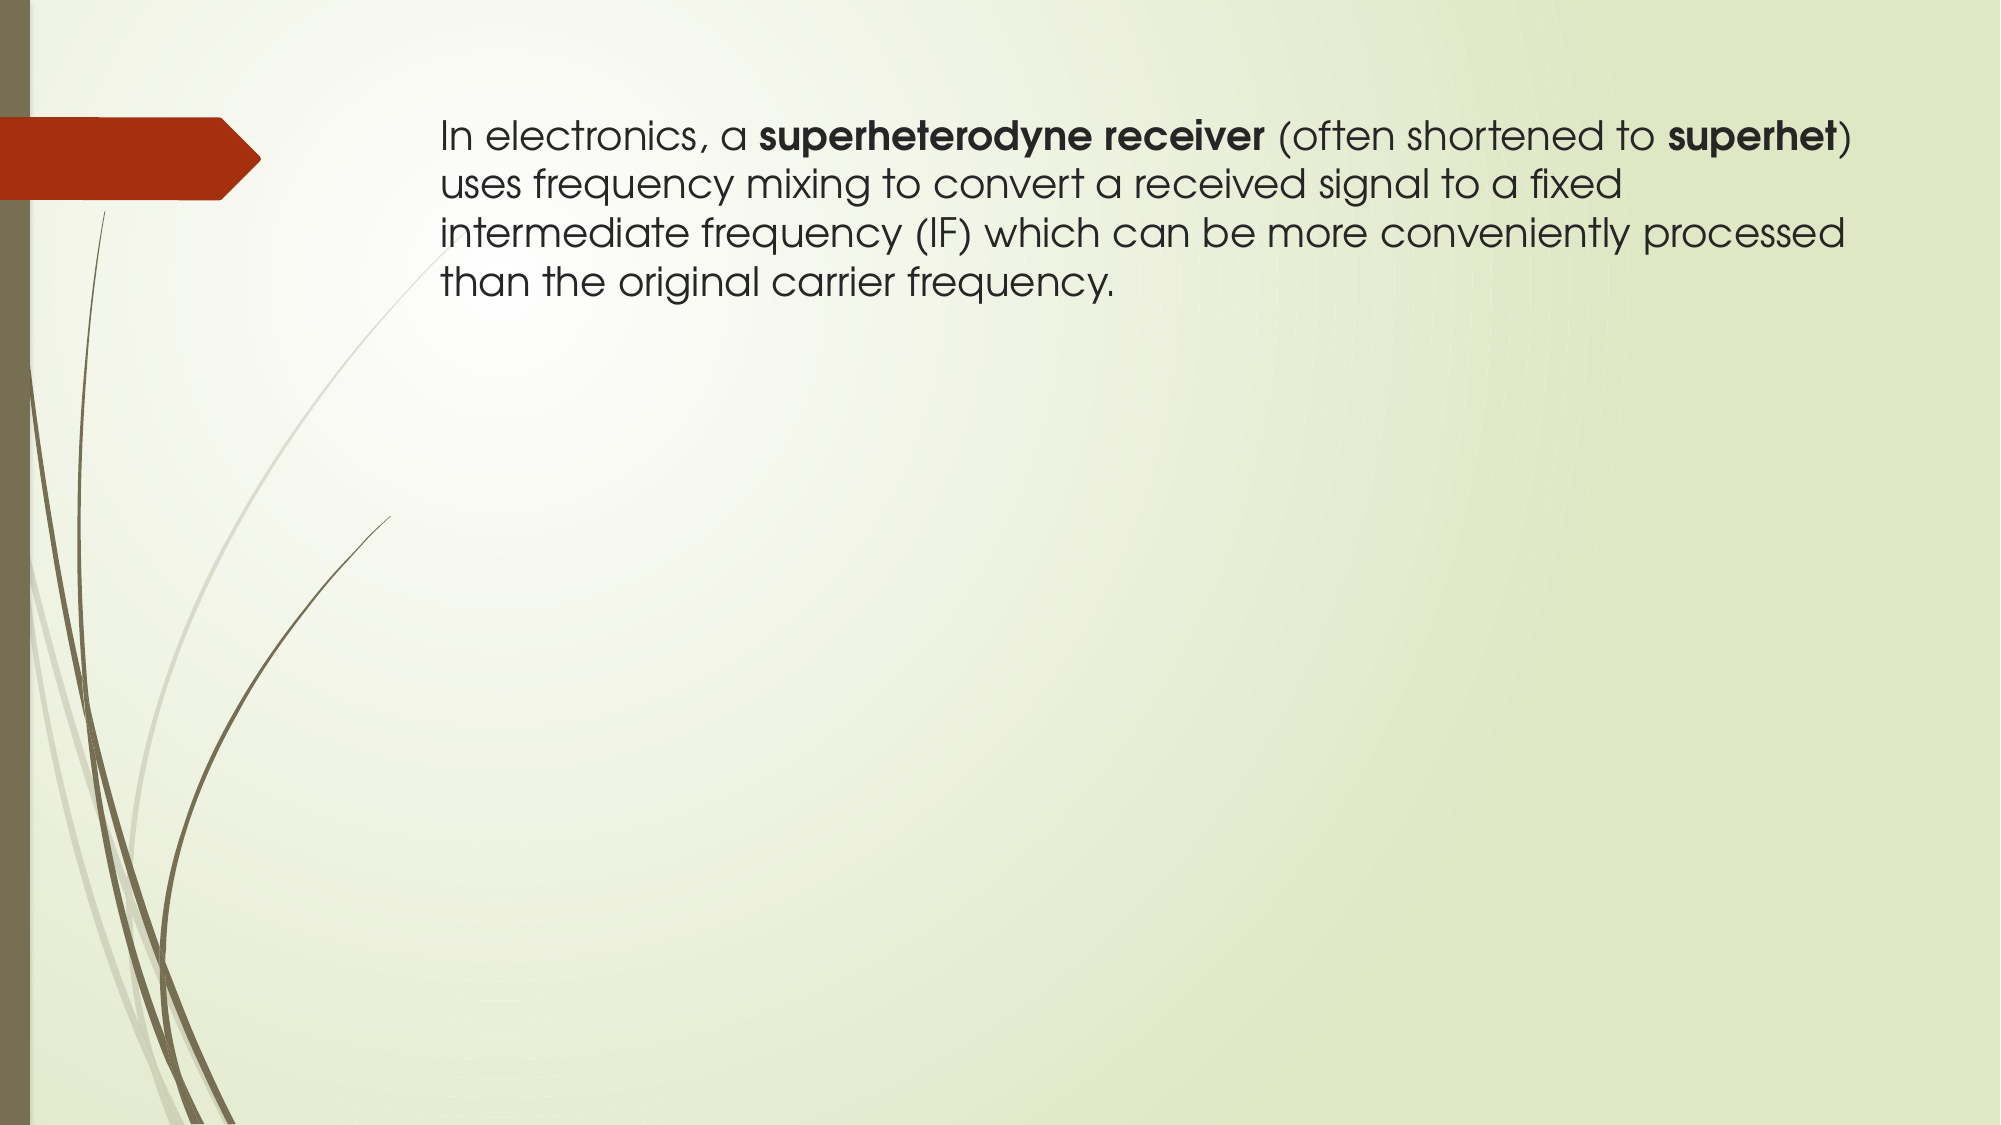

# In electronics, a superheterodyne receiver (often shortened to superhet) uses frequency mixing to convert a received signal to a fixed intermediate frequency (IF) which can be more conveniently processed than the original carrier frequency.